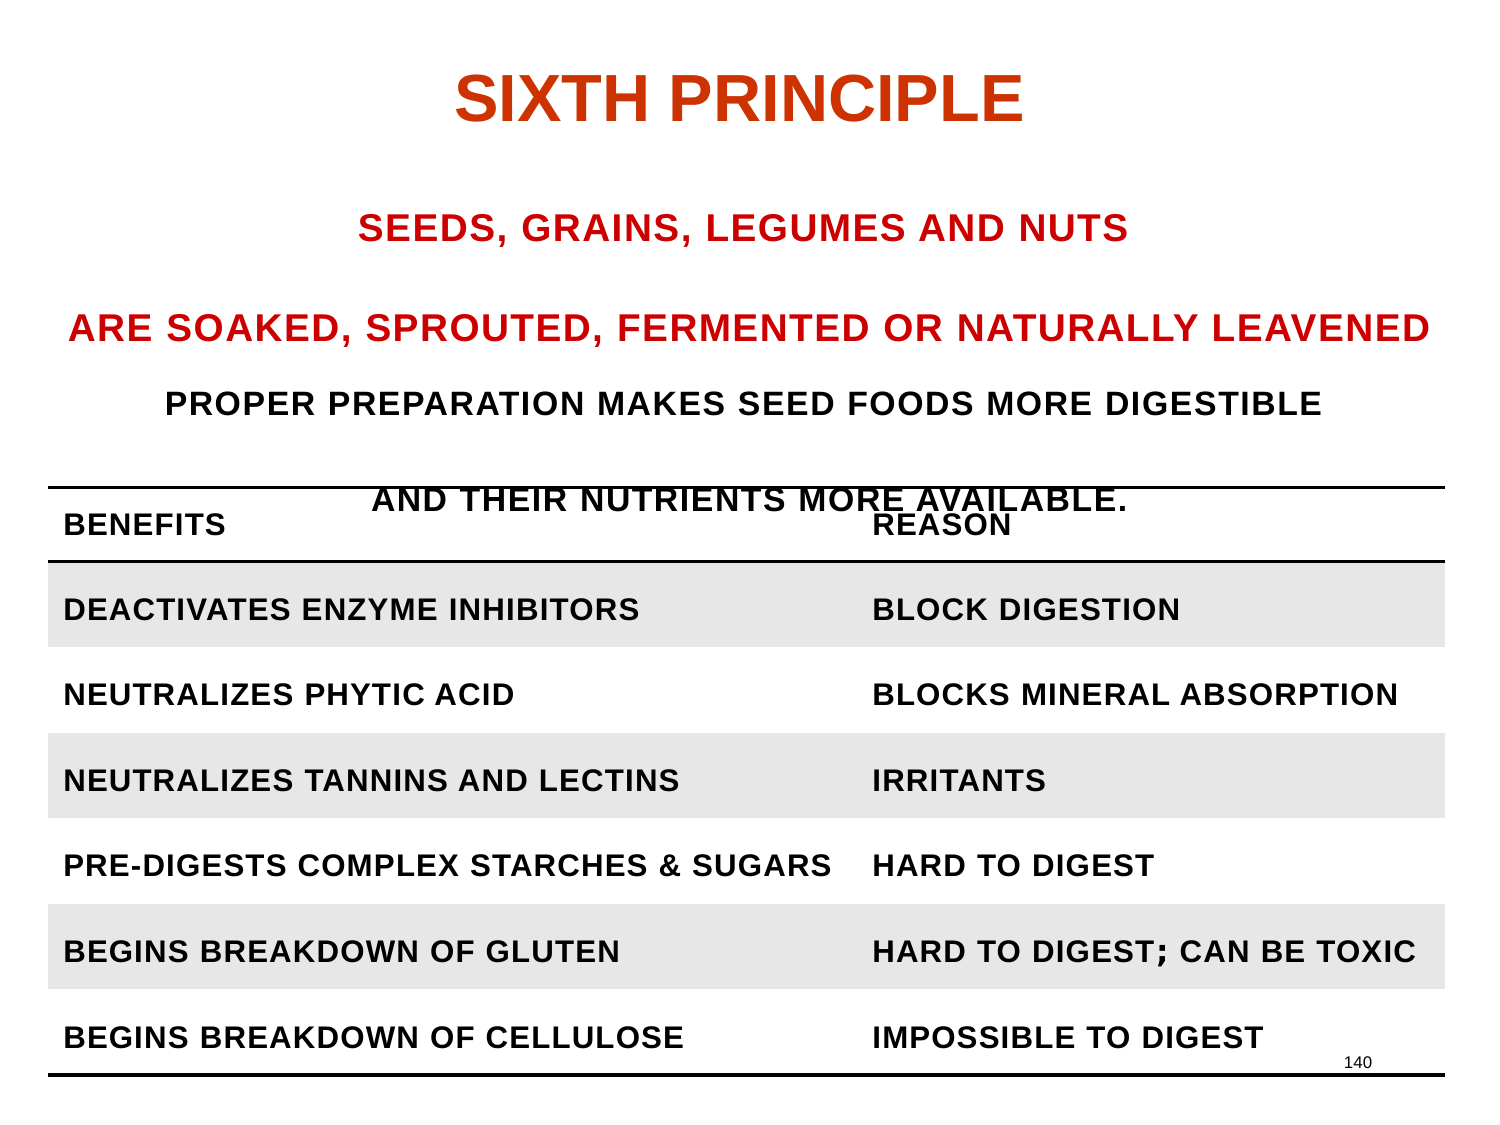

SIXTH PRINCIPLE
SEEDS, GRAINS, LEGUMES AND NUTS
ARE SOAKED, SPROUTED, FERMENTED OR NATURALLY LEAVENED
PROPER PREPARATION MAKES SEED FOODS MORE DIGESTIBLE
AND THEIR NUTRIENTS MORE AVAILABLE.
| BENEFITS | REASON |
| --- | --- |
| DEACTIVATES ENZYME INHIBITORS | BLOCK DIGESTION |
| NEUTRALIZES PHYTIC ACID | BLOCKS MINERAL ABSORPTION |
| NEUTRALIZES TANNINS AND LECTINS | IRRITANTS |
| PRE-DIGESTS COMPLEX STARCHES & SUGARS | HARD TO DIGEST |
| BEGINS BREAKDOWN OF GLUTEN | HARD TO DIGEST; CAN BE TOXIC |
| BEGINS BREAKDOWN OF CELLULOSE | IMPOSSIBLE TO DIGEST |
140